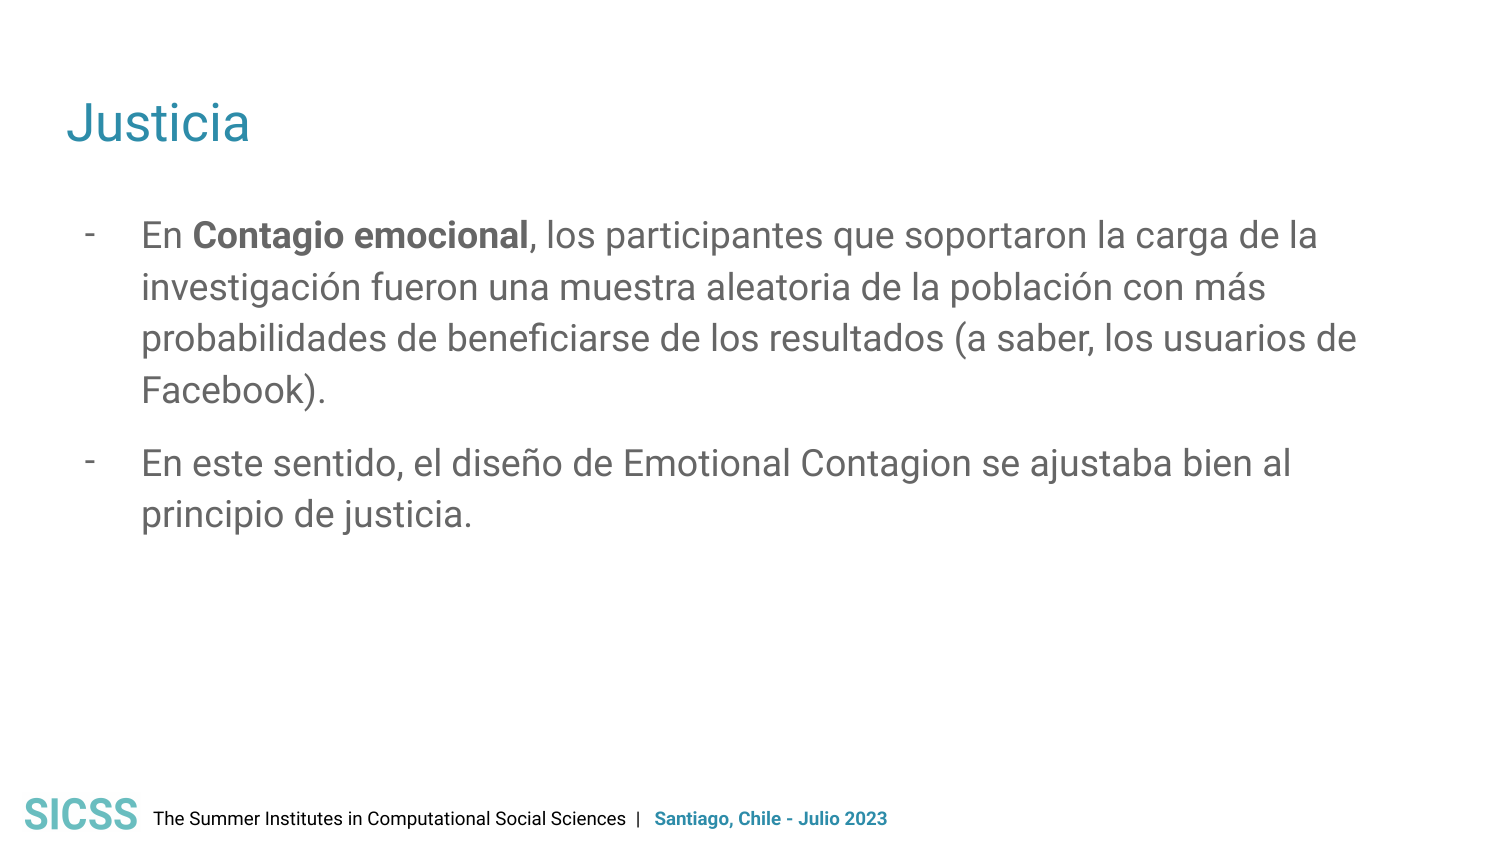

# Justicia
En Contagio emocional, los participantes que soportaron la carga de la investigación fueron una muestra aleatoria de la población con más probabilidades de beneficiarse de los resultados (a saber, los usuarios de Facebook).
En este sentido, el diseño de Emotional Contagion se ajustaba bien al principio de justicia.